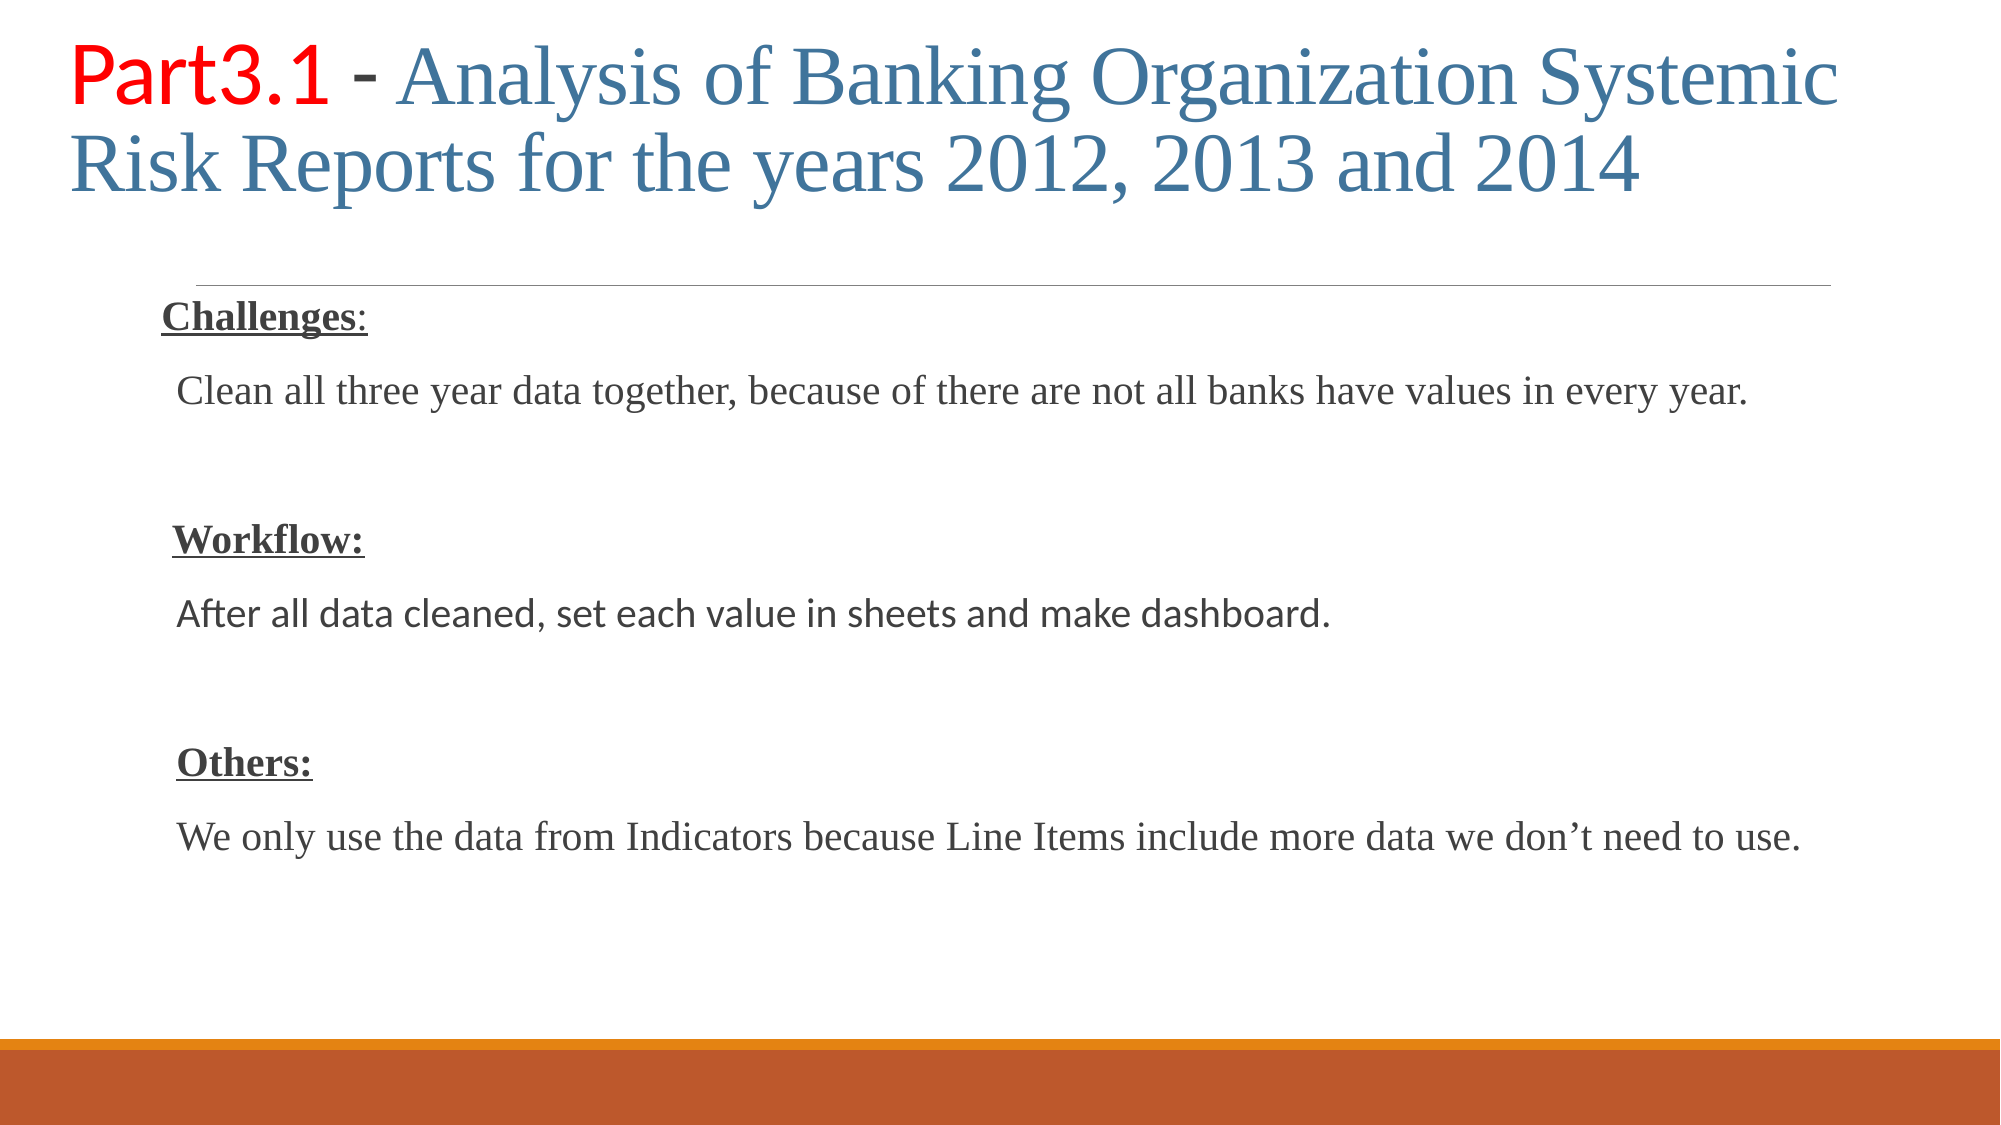

Part3.1 - Analysis of Banking Organization Systemic Risk Reports for the years 2012, 2013 and 2014
Challenges:
Clean all three year data together, because of there are not all banks have values in every year.

 Workflow:
After all data cleaned, set each value in sheets and make dashboard.

Others:
We only use the data from Indicators because Line Items include more data we don’t need to use.